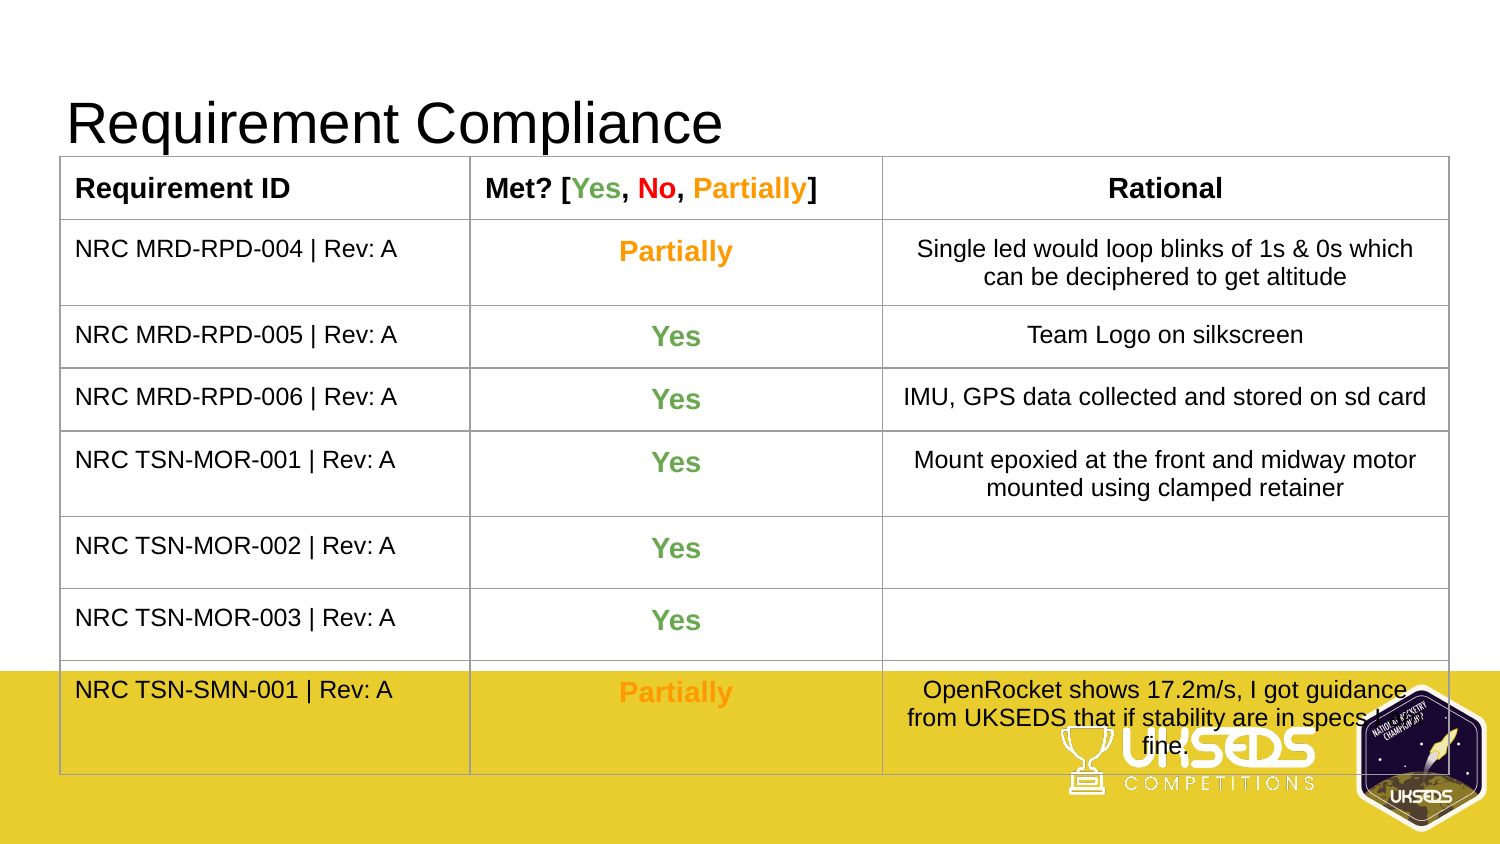

# Requirement Compliance
| Requirement ID | Met? [Yes, No, Partially] | Rational |
| --- | --- | --- |
| NRC MRD-RPD-004 | Rev: A | Partially | Single led would loop blinks of 1s & 0s which can be deciphered to get altitude |
| NRC MRD-RPD-005 | Rev: A | Yes | Team Logo on silkscreen |
| NRC MRD-RPD-006 | Rev: A | Yes | IMU, GPS data collected and stored on sd card |
| NRC TSN-MOR-001 | Rev: A | Yes | Mount epoxied at the front and midway motor mounted using clamped retainer |
| NRC TSN-MOR-002 | Rev: A | Yes |  |
| NRC TSN-MOR-003 | Rev: A | Yes |  |
| NRC TSN-SMN-001 | Rev: A | Partially | OpenRocket shows 17.2m/s, I got guidance from UKSEDS that if stability are in specs I am fine. |